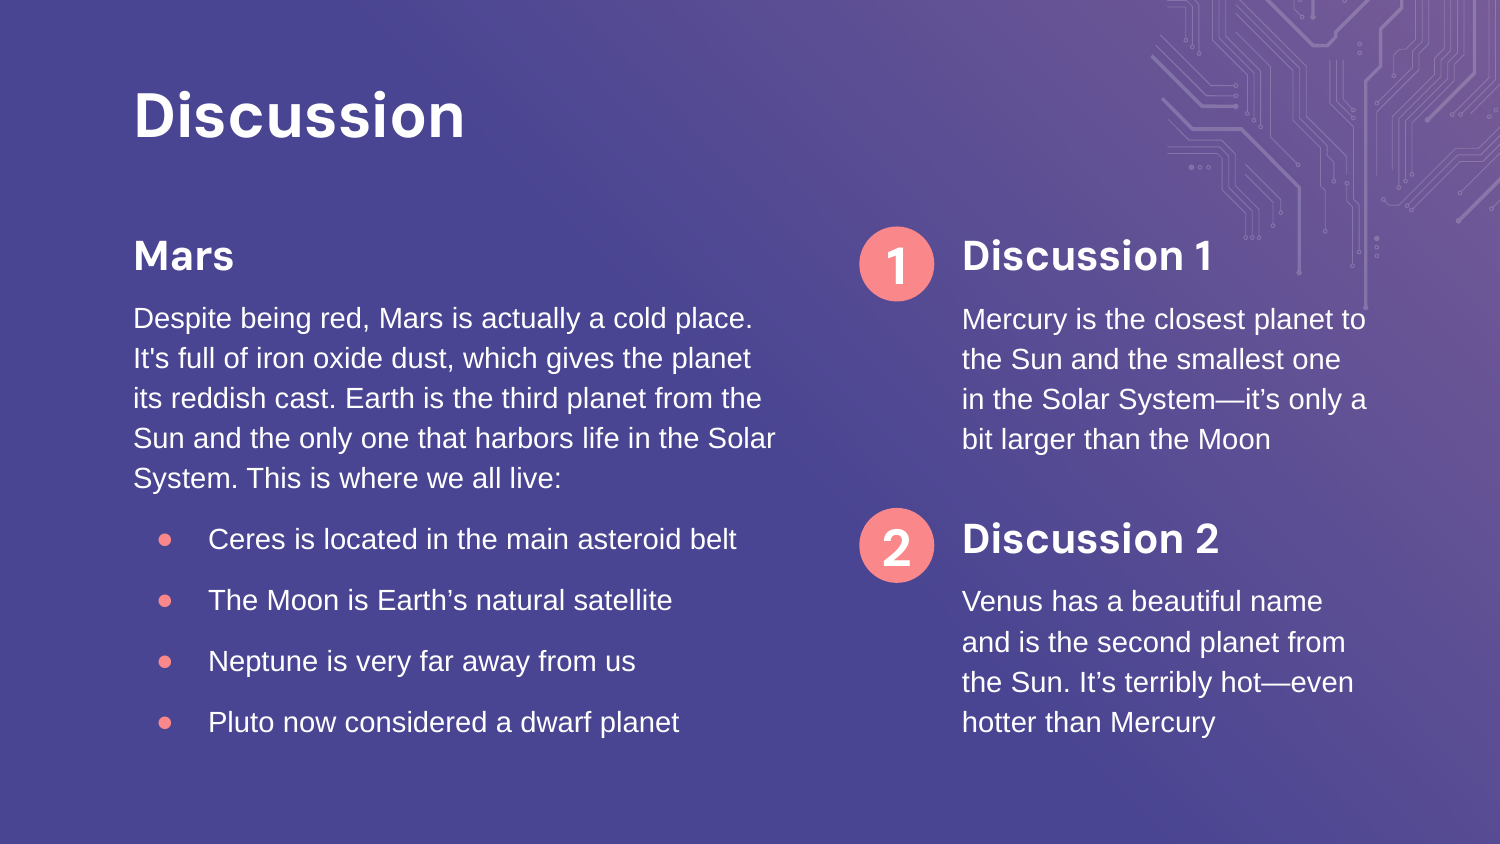

# Discussion
1
Mars
Discussion 1
Despite being red, Mars is actually a cold place. It's full of iron oxide dust, which gives the planet its reddish cast. Earth is the third planet from the Sun and the only one that harbors life in the Solar System. This is where we all live:
Ceres is located in the main asteroid belt
The Moon is Earth’s natural satellite
Neptune is very far away from us
Pluto now considered a dwarf planet

Mercury is the closest planet to the Sun and the smallest one in the Solar System—it’s only a bit larger than the Moon
2
Discussion 2
Venus has a beautiful name and is the second planet from the Sun. It’s terribly hot—even hotter than Mercury